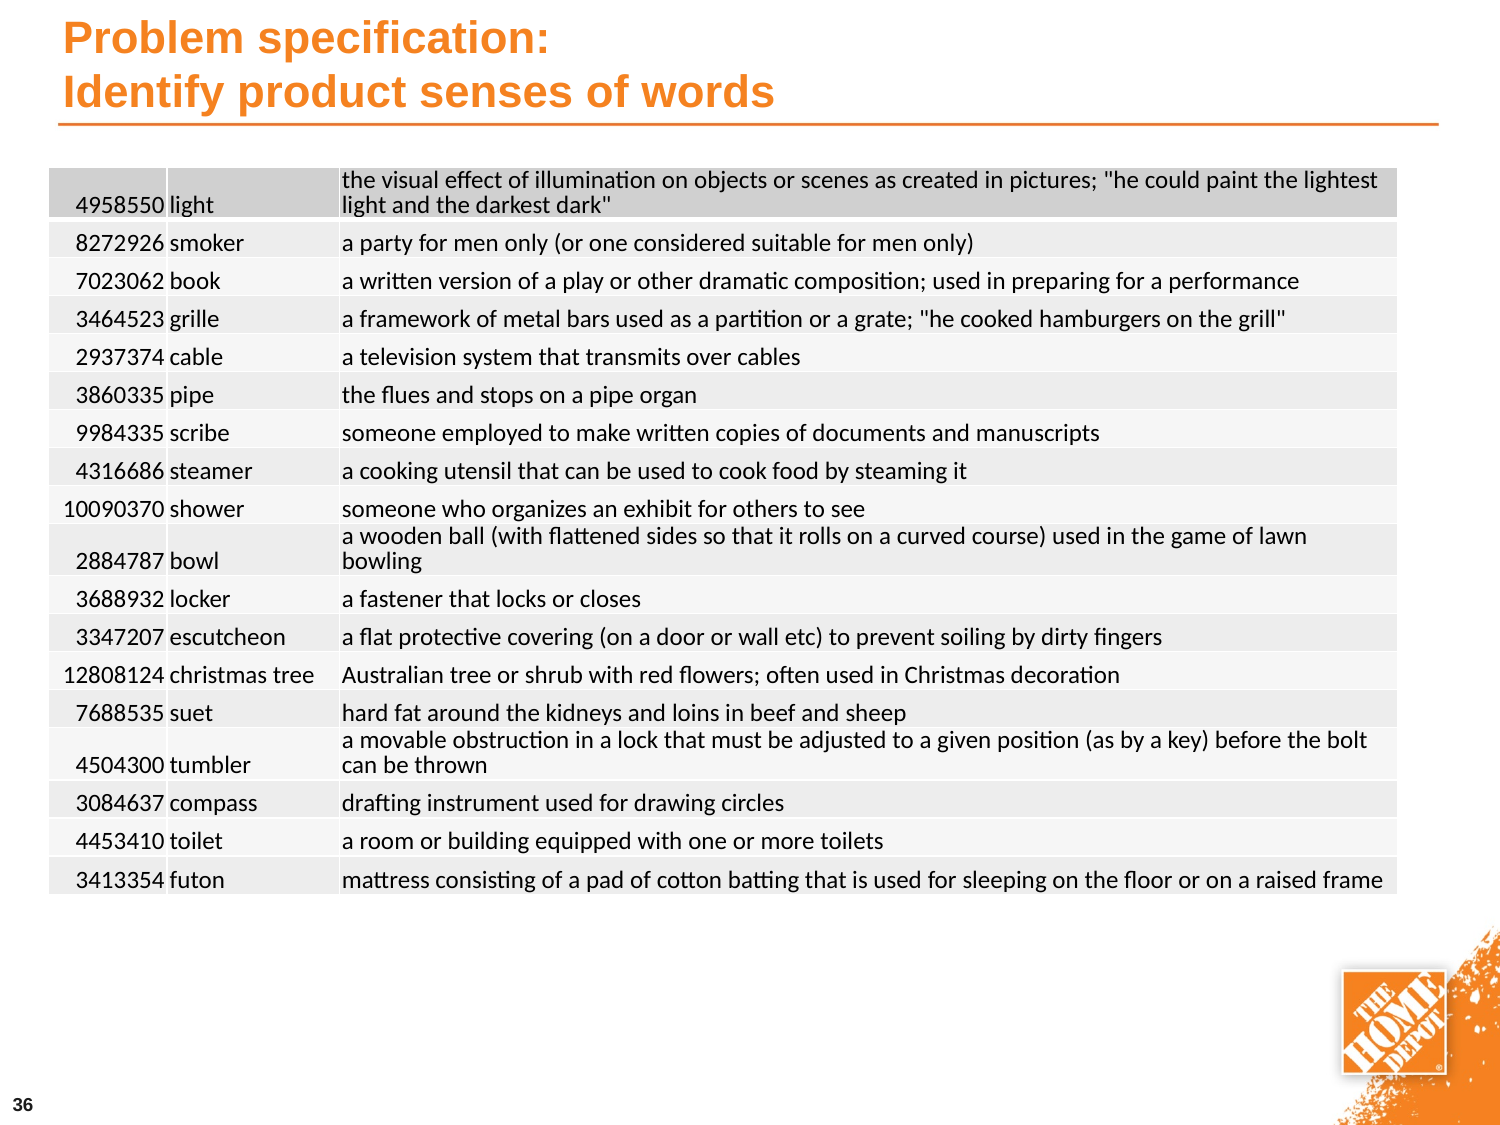

# Problem specification: Identify product senses of words
| 4958550 | light | the visual effect of illumination on objects or scenes as created in pictures; "he could paint the lightest light and the darkest dark" |
| --- | --- | --- |
| 8272926 | smoker | a party for men only (or one considered suitable for men only) |
| 7023062 | book | a written version of a play or other dramatic composition; used in preparing for a performance |
| 3464523 | grille | a framework of metal bars used as a partition or a grate; "he cooked hamburgers on the grill" |
| 2937374 | cable | a television system that transmits over cables |
| 3860335 | pipe | the flues and stops on a pipe organ |
| 9984335 | scribe | someone employed to make written copies of documents and manuscripts |
| 4316686 | steamer | a cooking utensil that can be used to cook food by steaming it |
| 10090370 | shower | someone who organizes an exhibit for others to see |
| 2884787 | bowl | a wooden ball (with flattened sides so that it rolls on a curved course) used in the game of lawn bowling |
| 3688932 | locker | a fastener that locks or closes |
| 3347207 | escutcheon | a flat protective covering (on a door or wall etc) to prevent soiling by dirty fingers |
| 12808124 | christmas tree | Australian tree or shrub with red flowers; often used in Christmas decoration |
| 7688535 | suet | hard fat around the kidneys and loins in beef and sheep |
| 4504300 | tumbler | a movable obstruction in a lock that must be adjusted to a given position (as by a key) before the bolt can be thrown |
| 3084637 | compass | drafting instrument used for drawing circles |
| 4453410 | toilet | a room or building equipped with one or more toilets |
| 3413354 | futon | mattress consisting of a pad of cotton batting that is used for sleeping on the floor or on a raised frame |
36